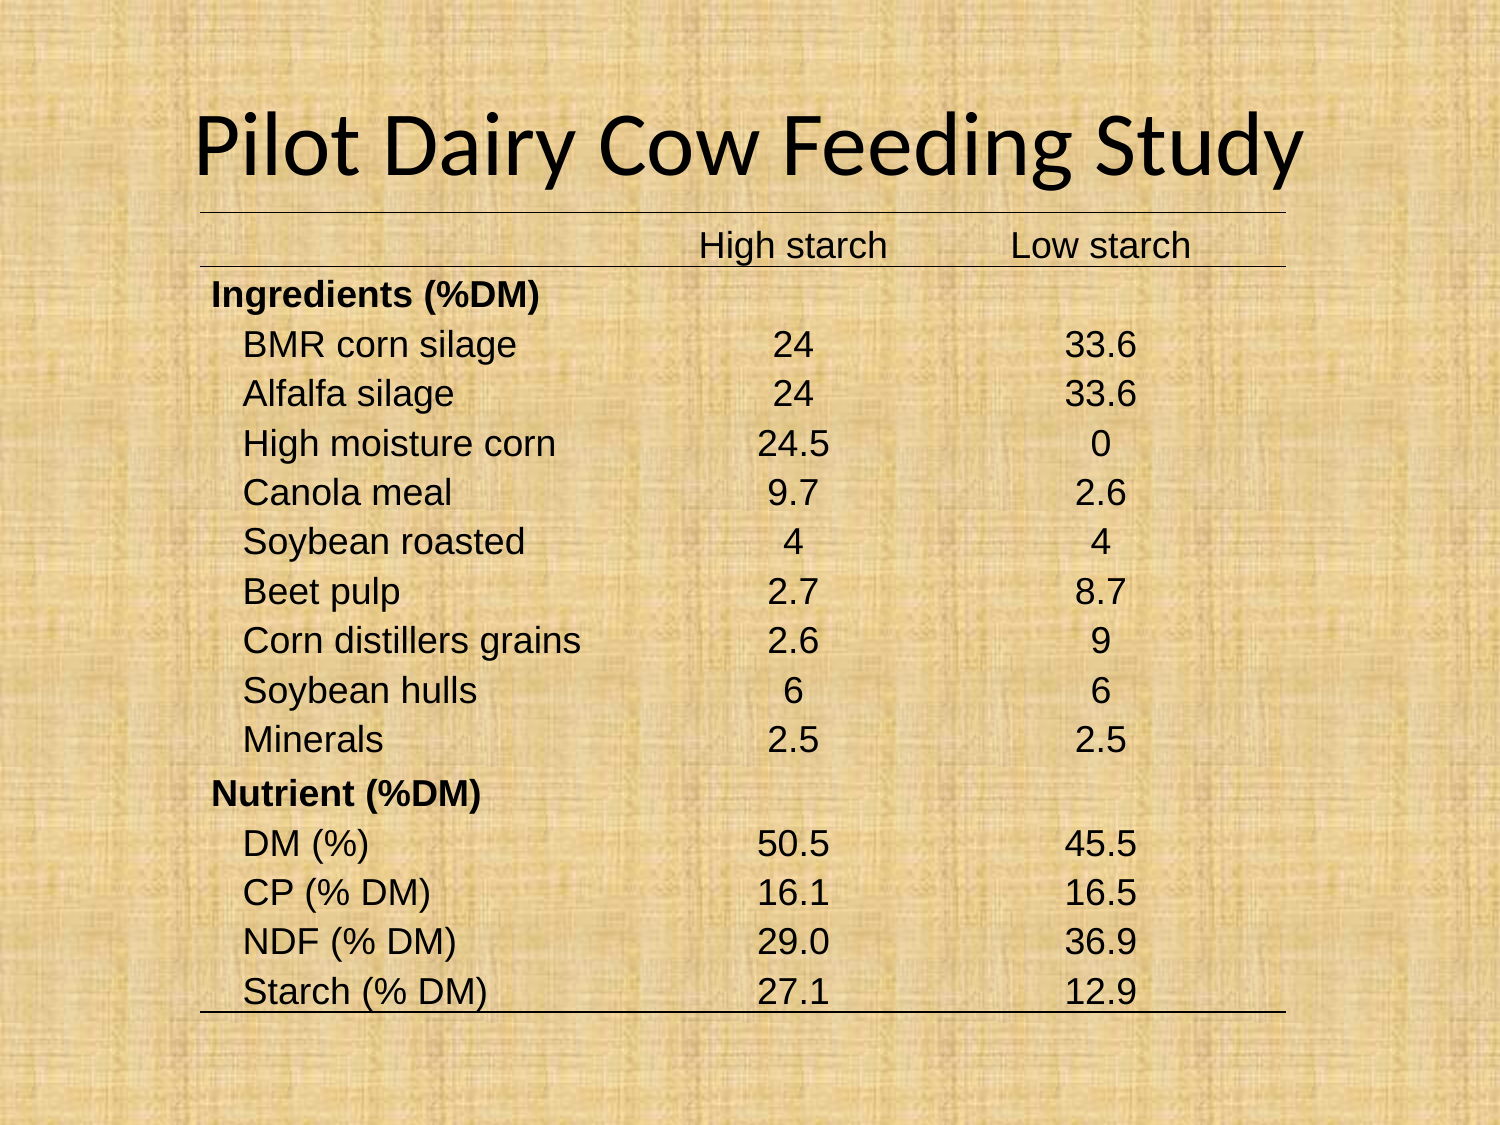

# Pilot Dairy Cow Feeding Study
|  | High starch | Low starch |
| --- | --- | --- |
| Ingredients (%DM) |  |  |
| BMR corn silage | 24 | 33.6 |
| Alfalfa silage | 24 | 33.6 |
| High moisture corn | 24.5 | 0 |
| Canola meal | 9.7 | 2.6 |
| Soybean roasted | 4 | 4 |
| Beet pulp | 2.7 | 8.7 |
| Corn distillers grains | 2.6 | 9 |
| Soybean hulls | 6 | 6 |
| Minerals | 2.5 | 2.5 |
| Nutrient (%DM) |  |  |
| DM (%) | 50.5 | 45.5 |
| CP (% DM) | 16.1 | 16.5 |
| NDF (% DM) | 29.0 | 36.9 |
| Starch (% DM) | 27.1 | 12.9 |